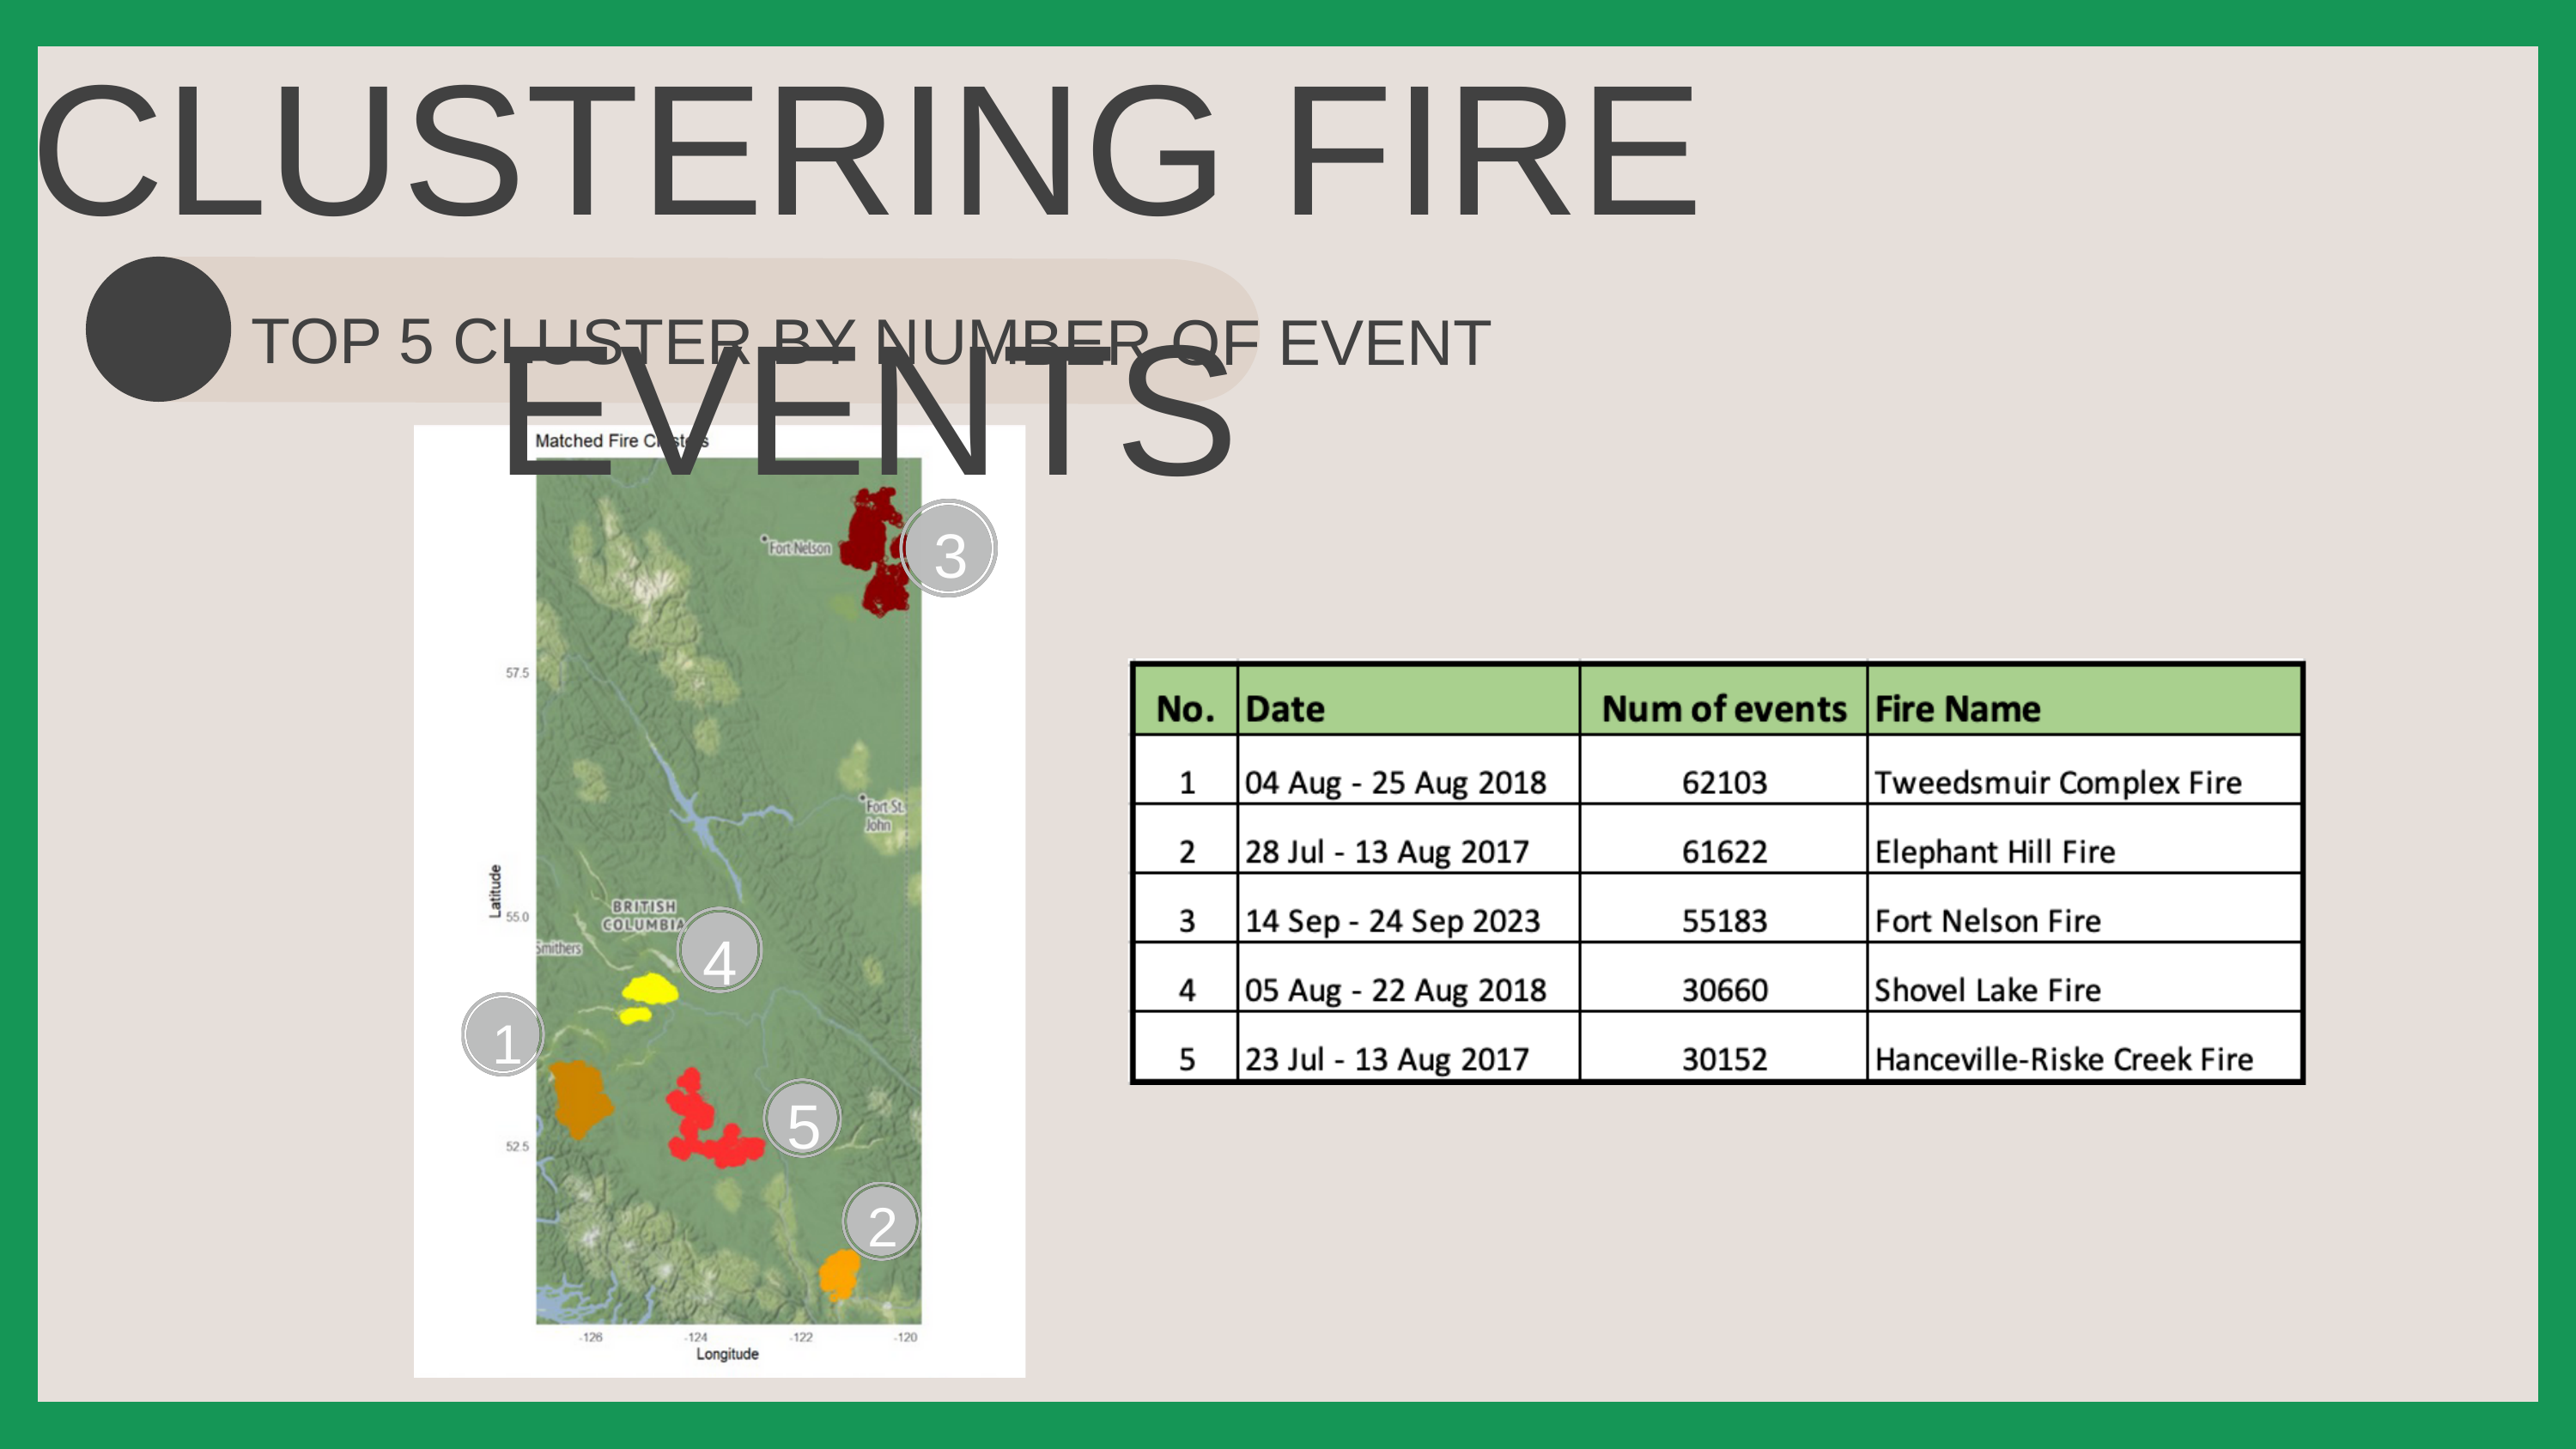

CLUSTERING FIRE EVENTS

TOP 5 CLUSTER BY NUMBER OF EVENT

3

4

1
5

2